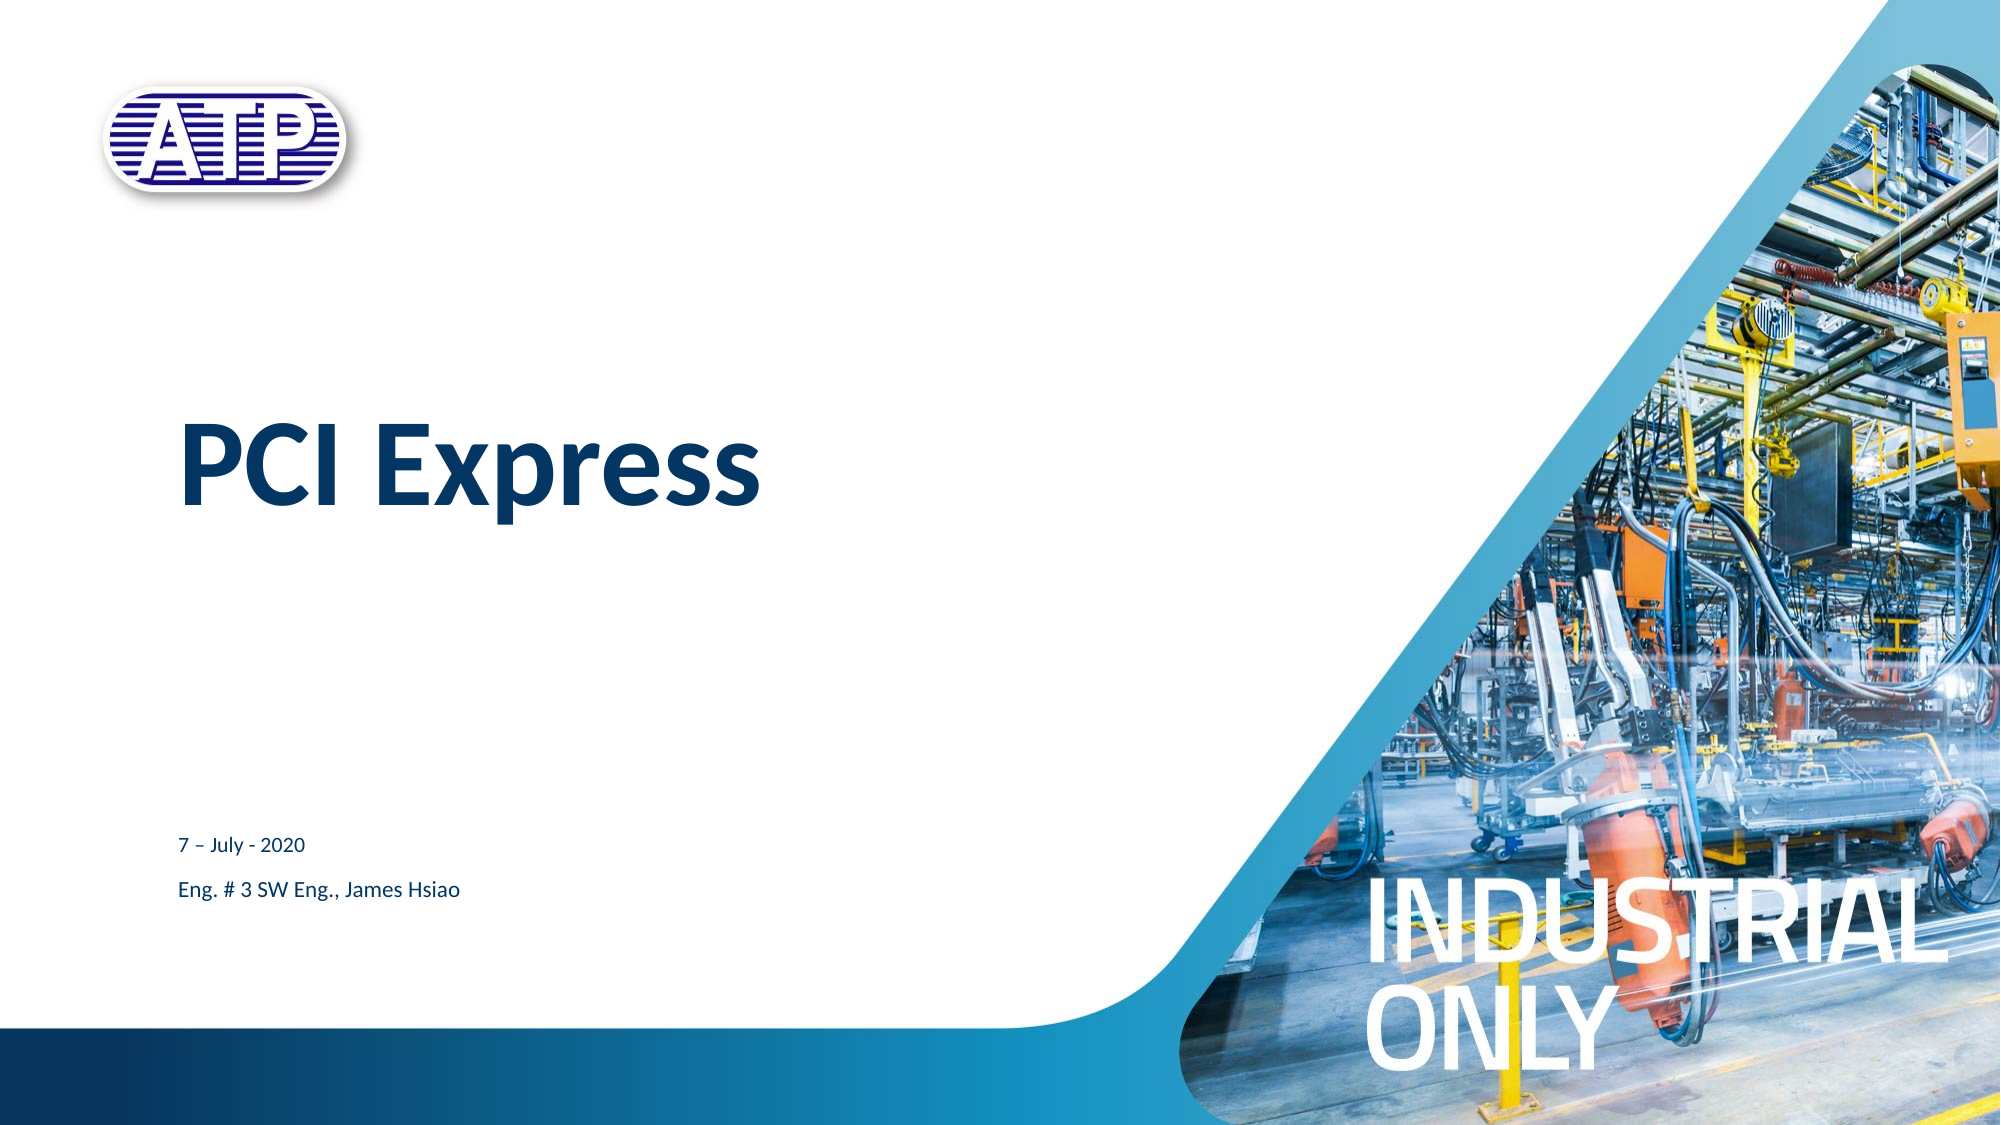

# PCI Express
7 – July - 2020
Eng. # 3 SW Eng., James Hsiao